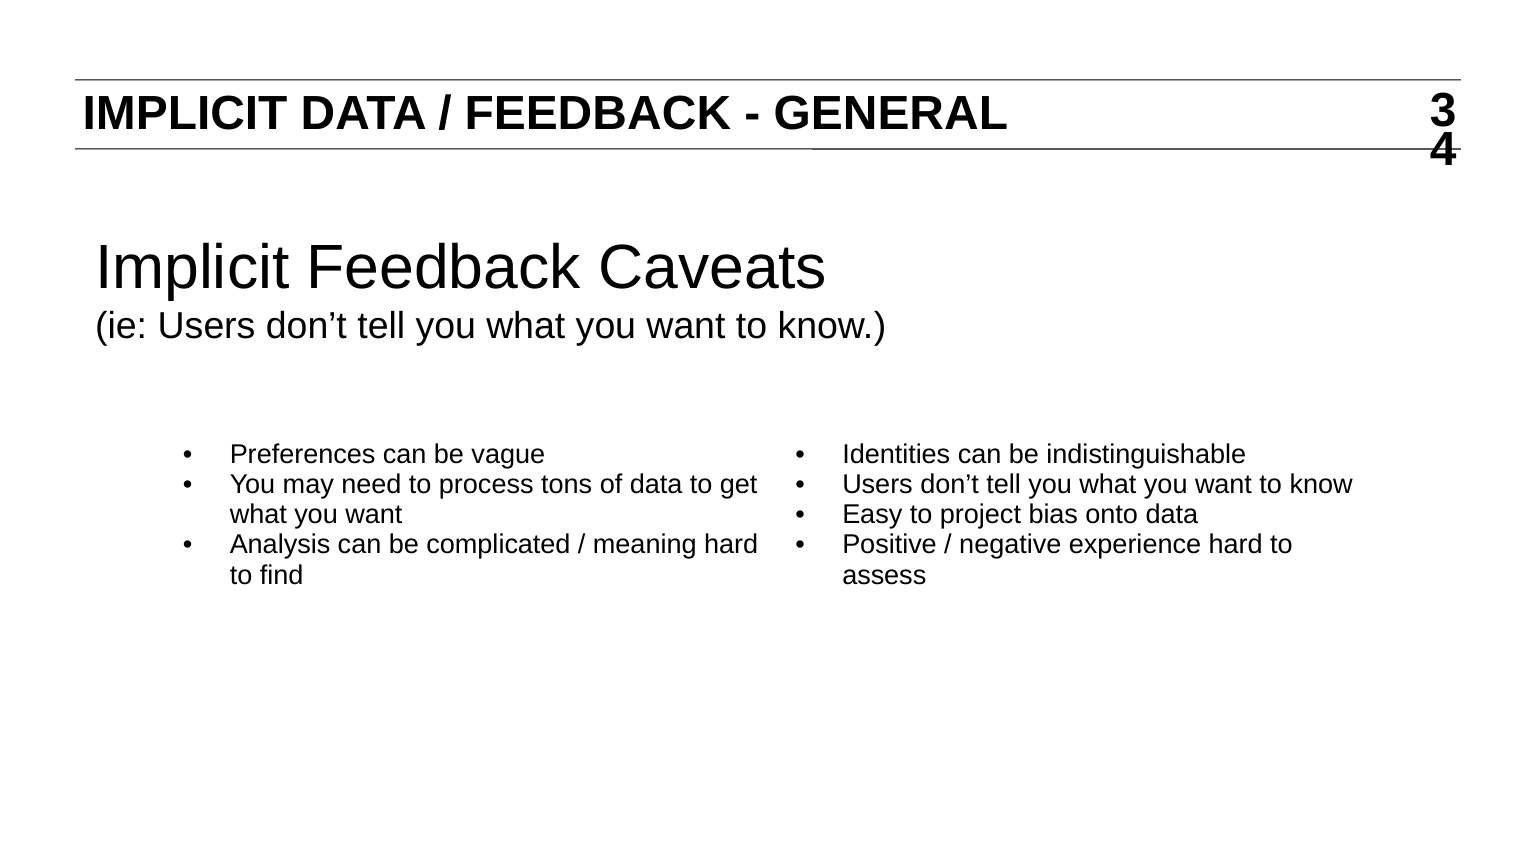

Implicit Data / Feedback - General
34
Implicit Feedback Caveats
(ie: Users don’t tell you what you want to know.)
| Preferences can be vague You may need to process tons of data to get what you want Analysis can be complicated / meaning hard to find | Identities can be indistinguishable Users don’t tell you what you want to know Easy to project bias onto data Positive / negative experience hard to assess |
| --- | --- |